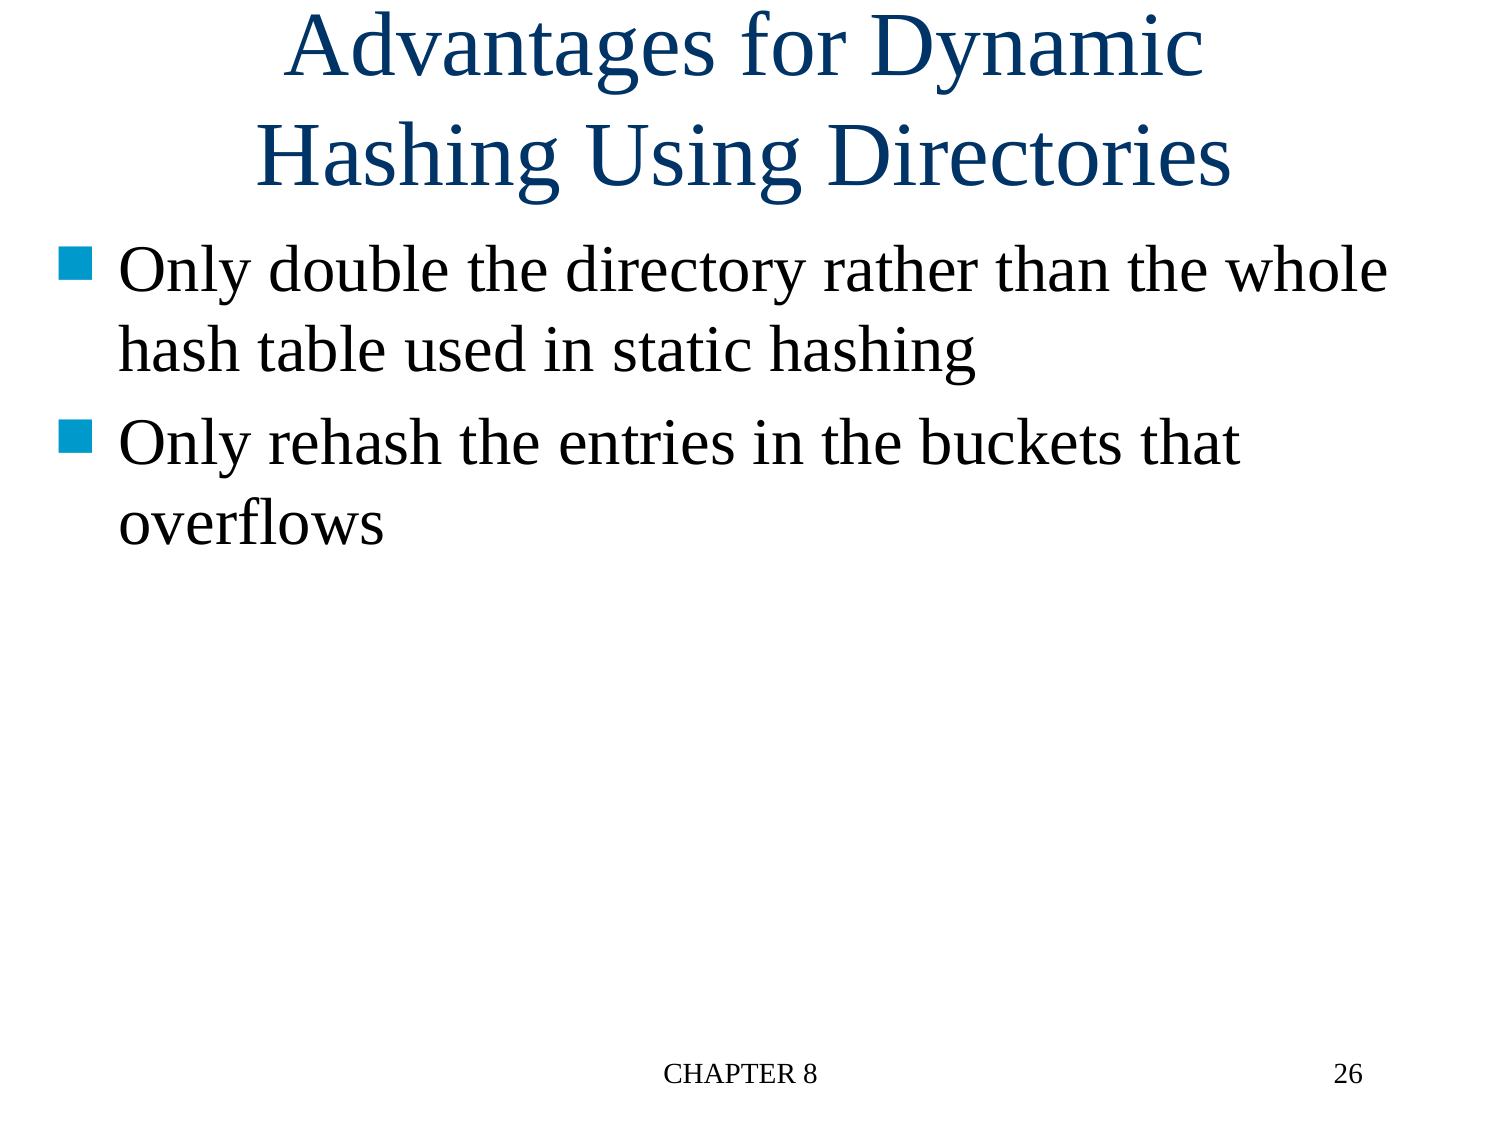

# Advantages for Dynamic Hashing Using Directories
Only double the directory rather than the whole hash table used in static hashing
Only rehash the entries in the buckets that overflows
CHAPTER 8
26